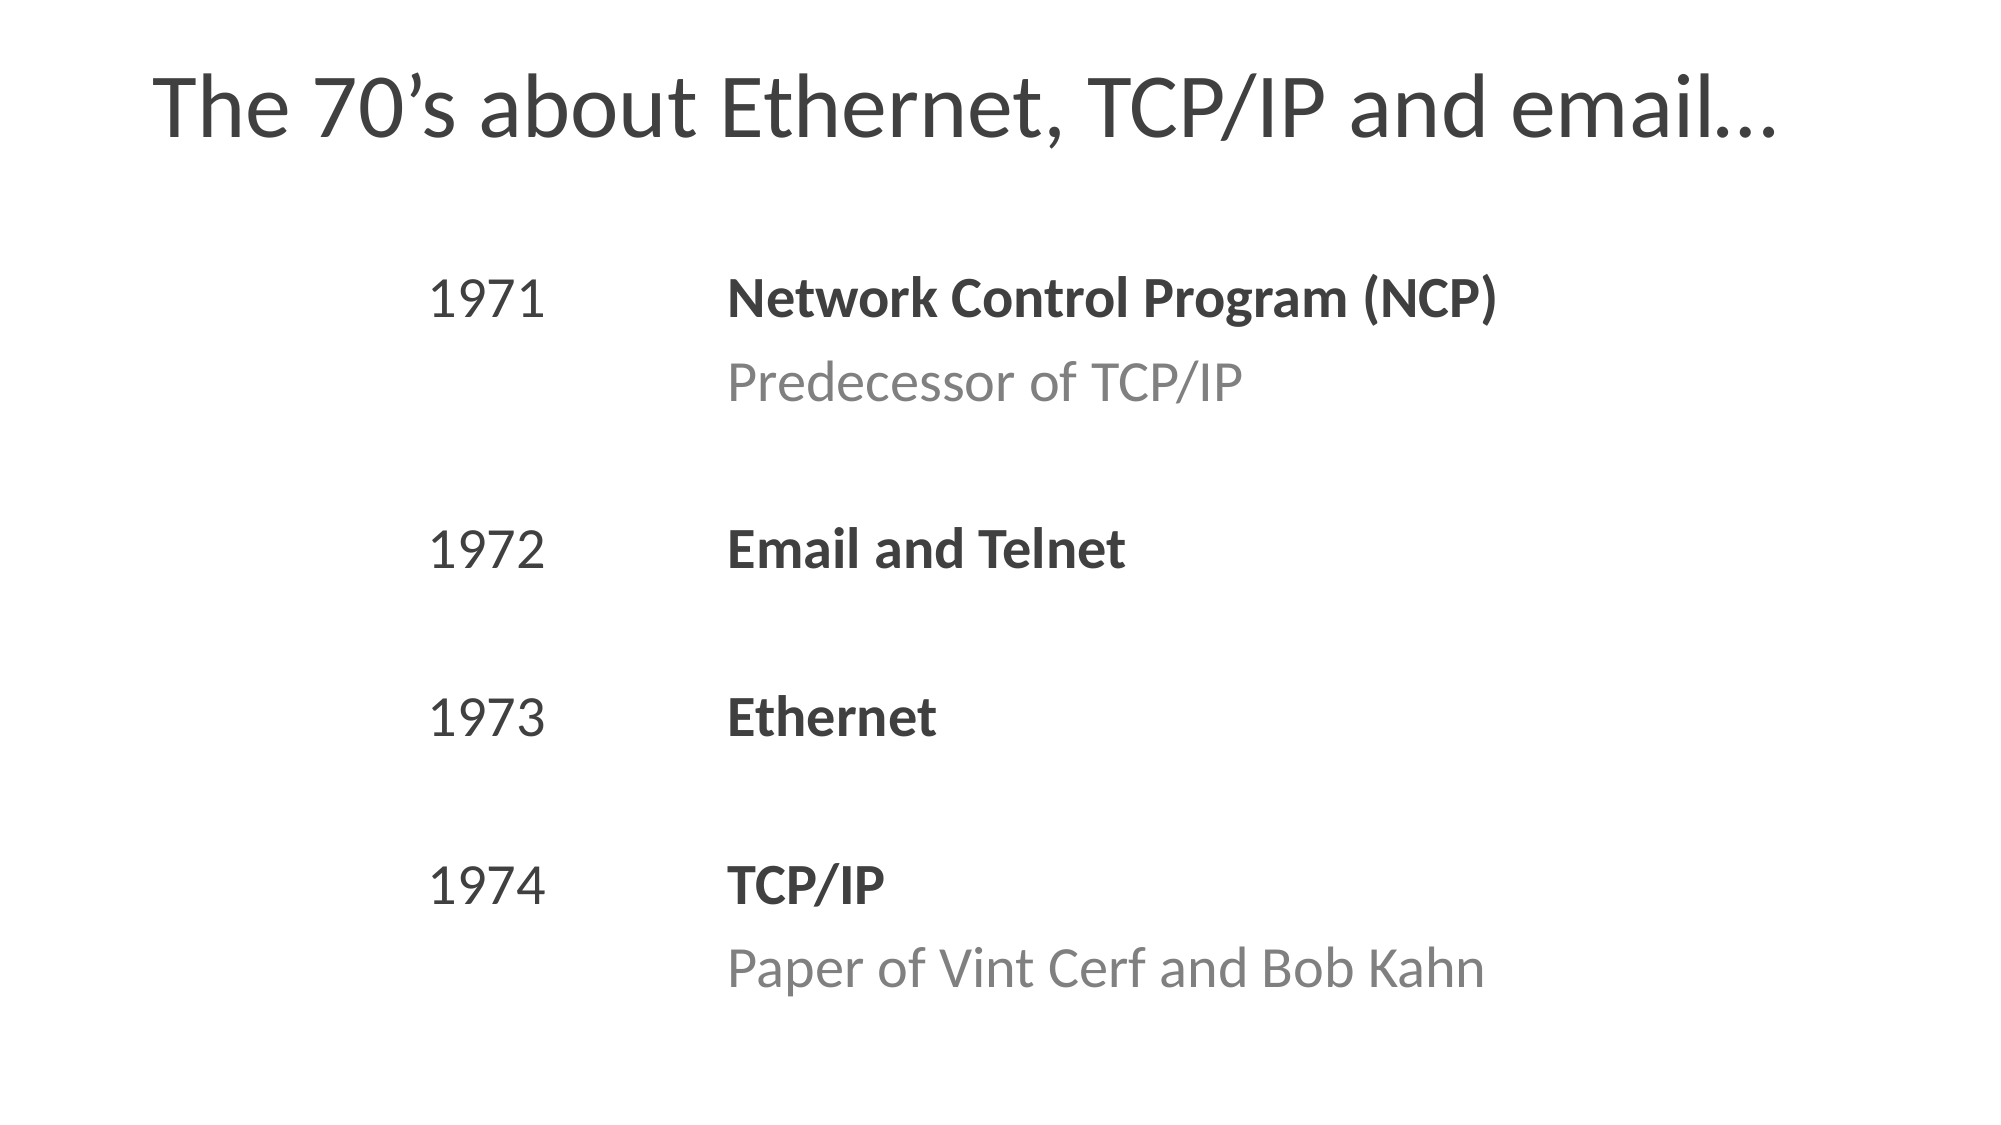

# The 70’s about Ethernet, TCP/IP and email…
1971		Network Control Program (NCP)
		Predecessor of TCP/IP

1972		Email and Telnet

1973		Ethernet

1974		TCP/IP
		Paper of Vint Cerf and Bob Kahn